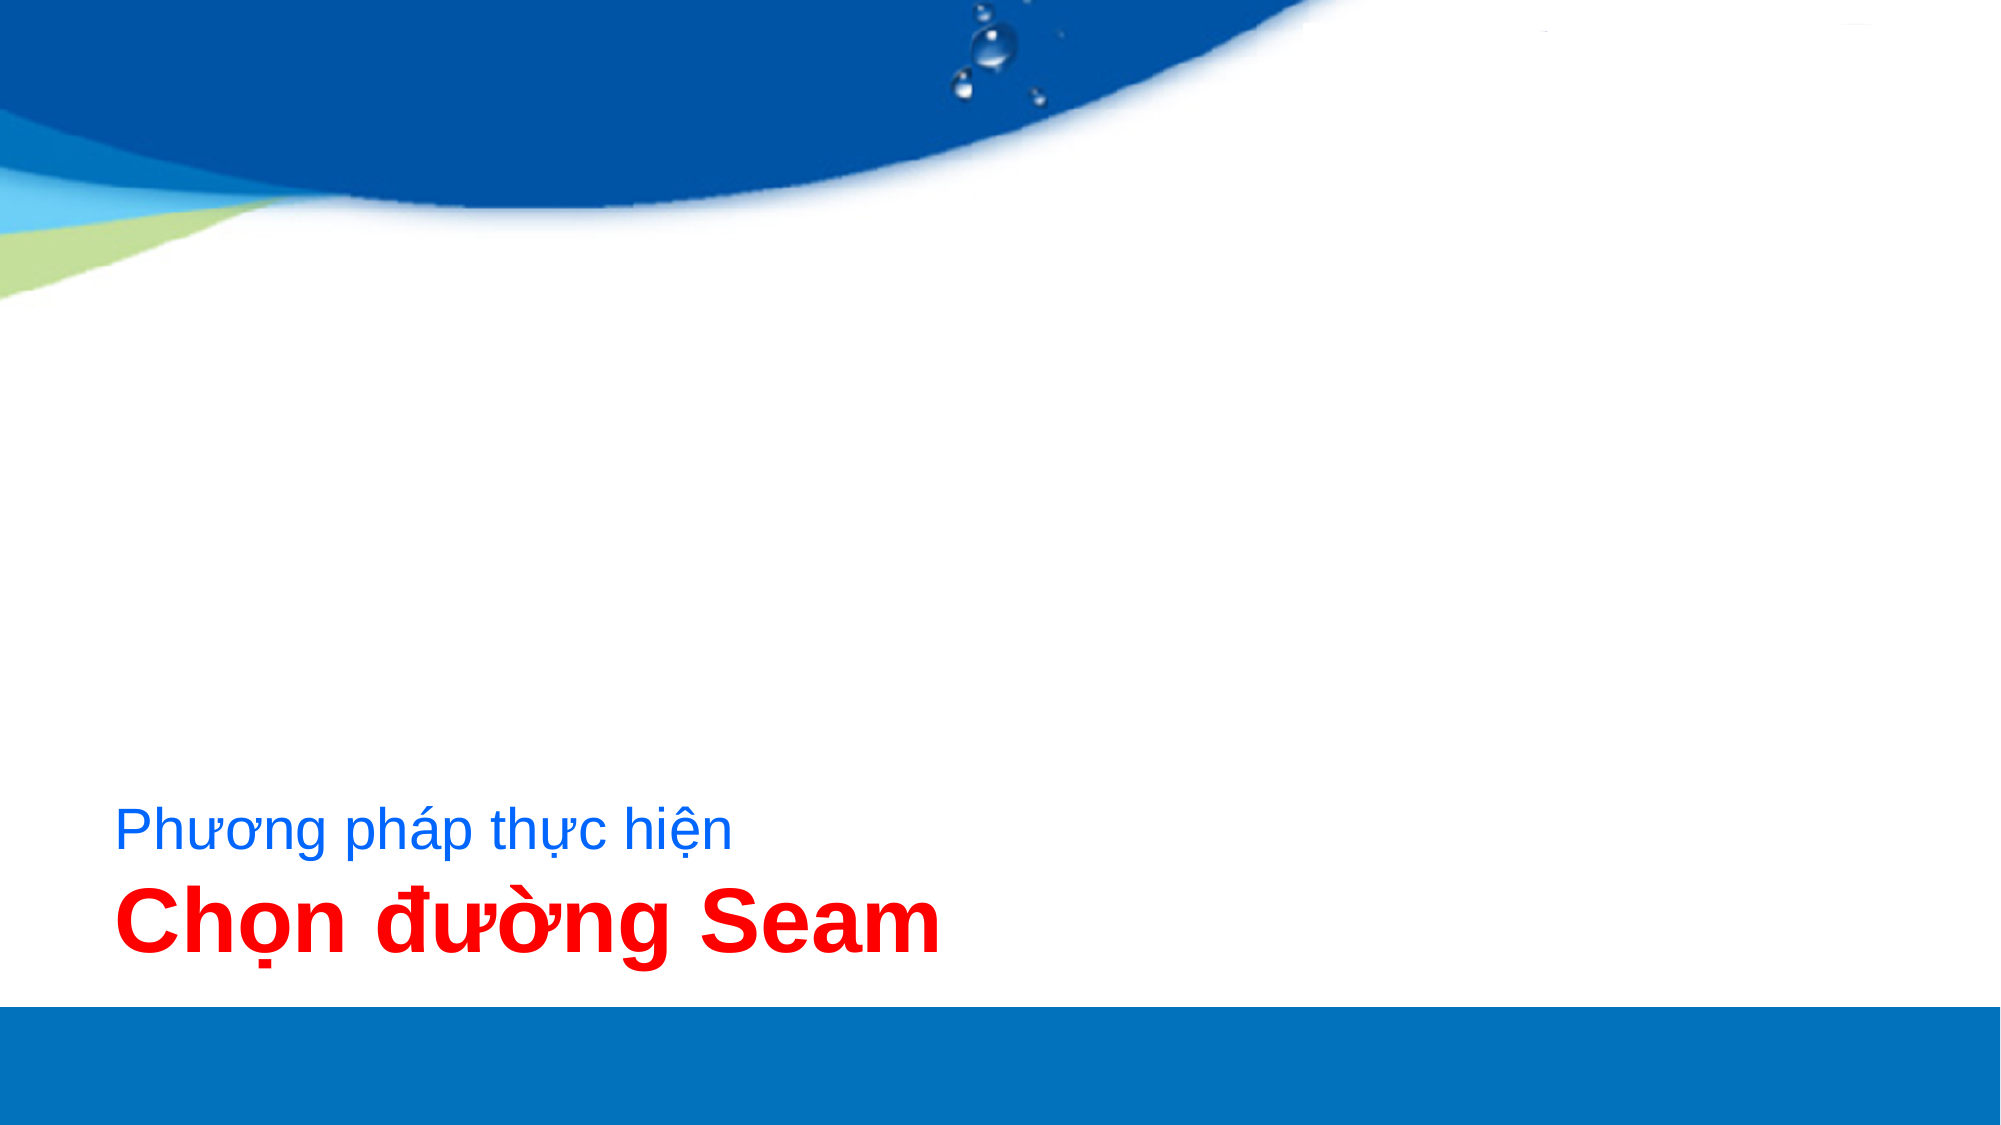

Phương pháp thực hiện
Chọn đường Seam